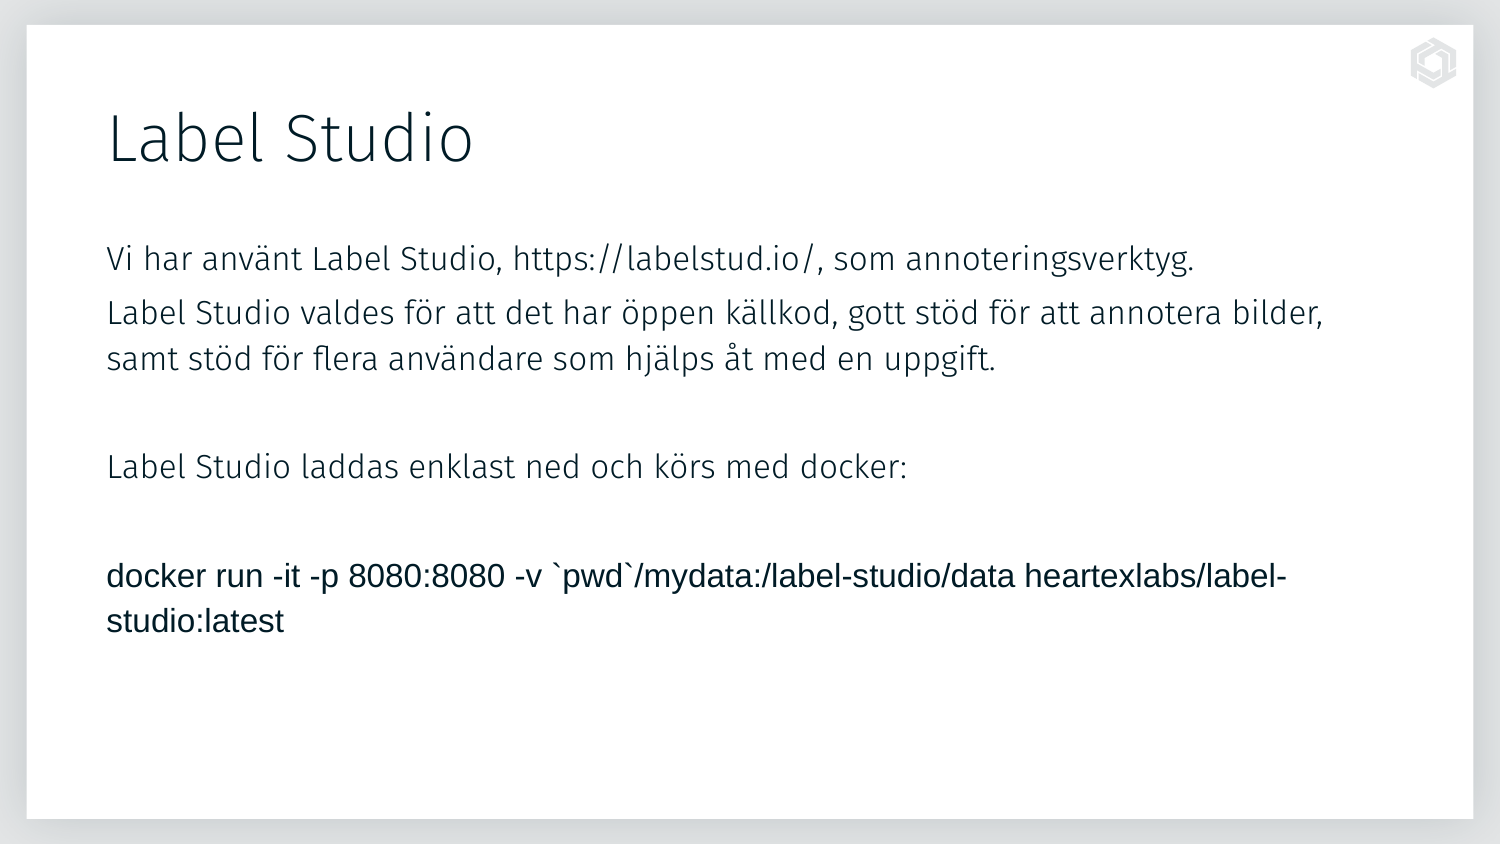

# Label Studio
Vi har använt Label Studio, https://labelstud.io/, som annoteringsverktyg.
Label Studio valdes för att det har öppen källkod, gott stöd för att annotera bilder, samt stöd för flera användare som hjälps åt med en uppgift.

Label Studio laddas enklast ned och körs med docker:

docker run -it -p 8080:8080 -v `pwd`/mydata:/label-studio/data heartexlabs/label-studio:latest